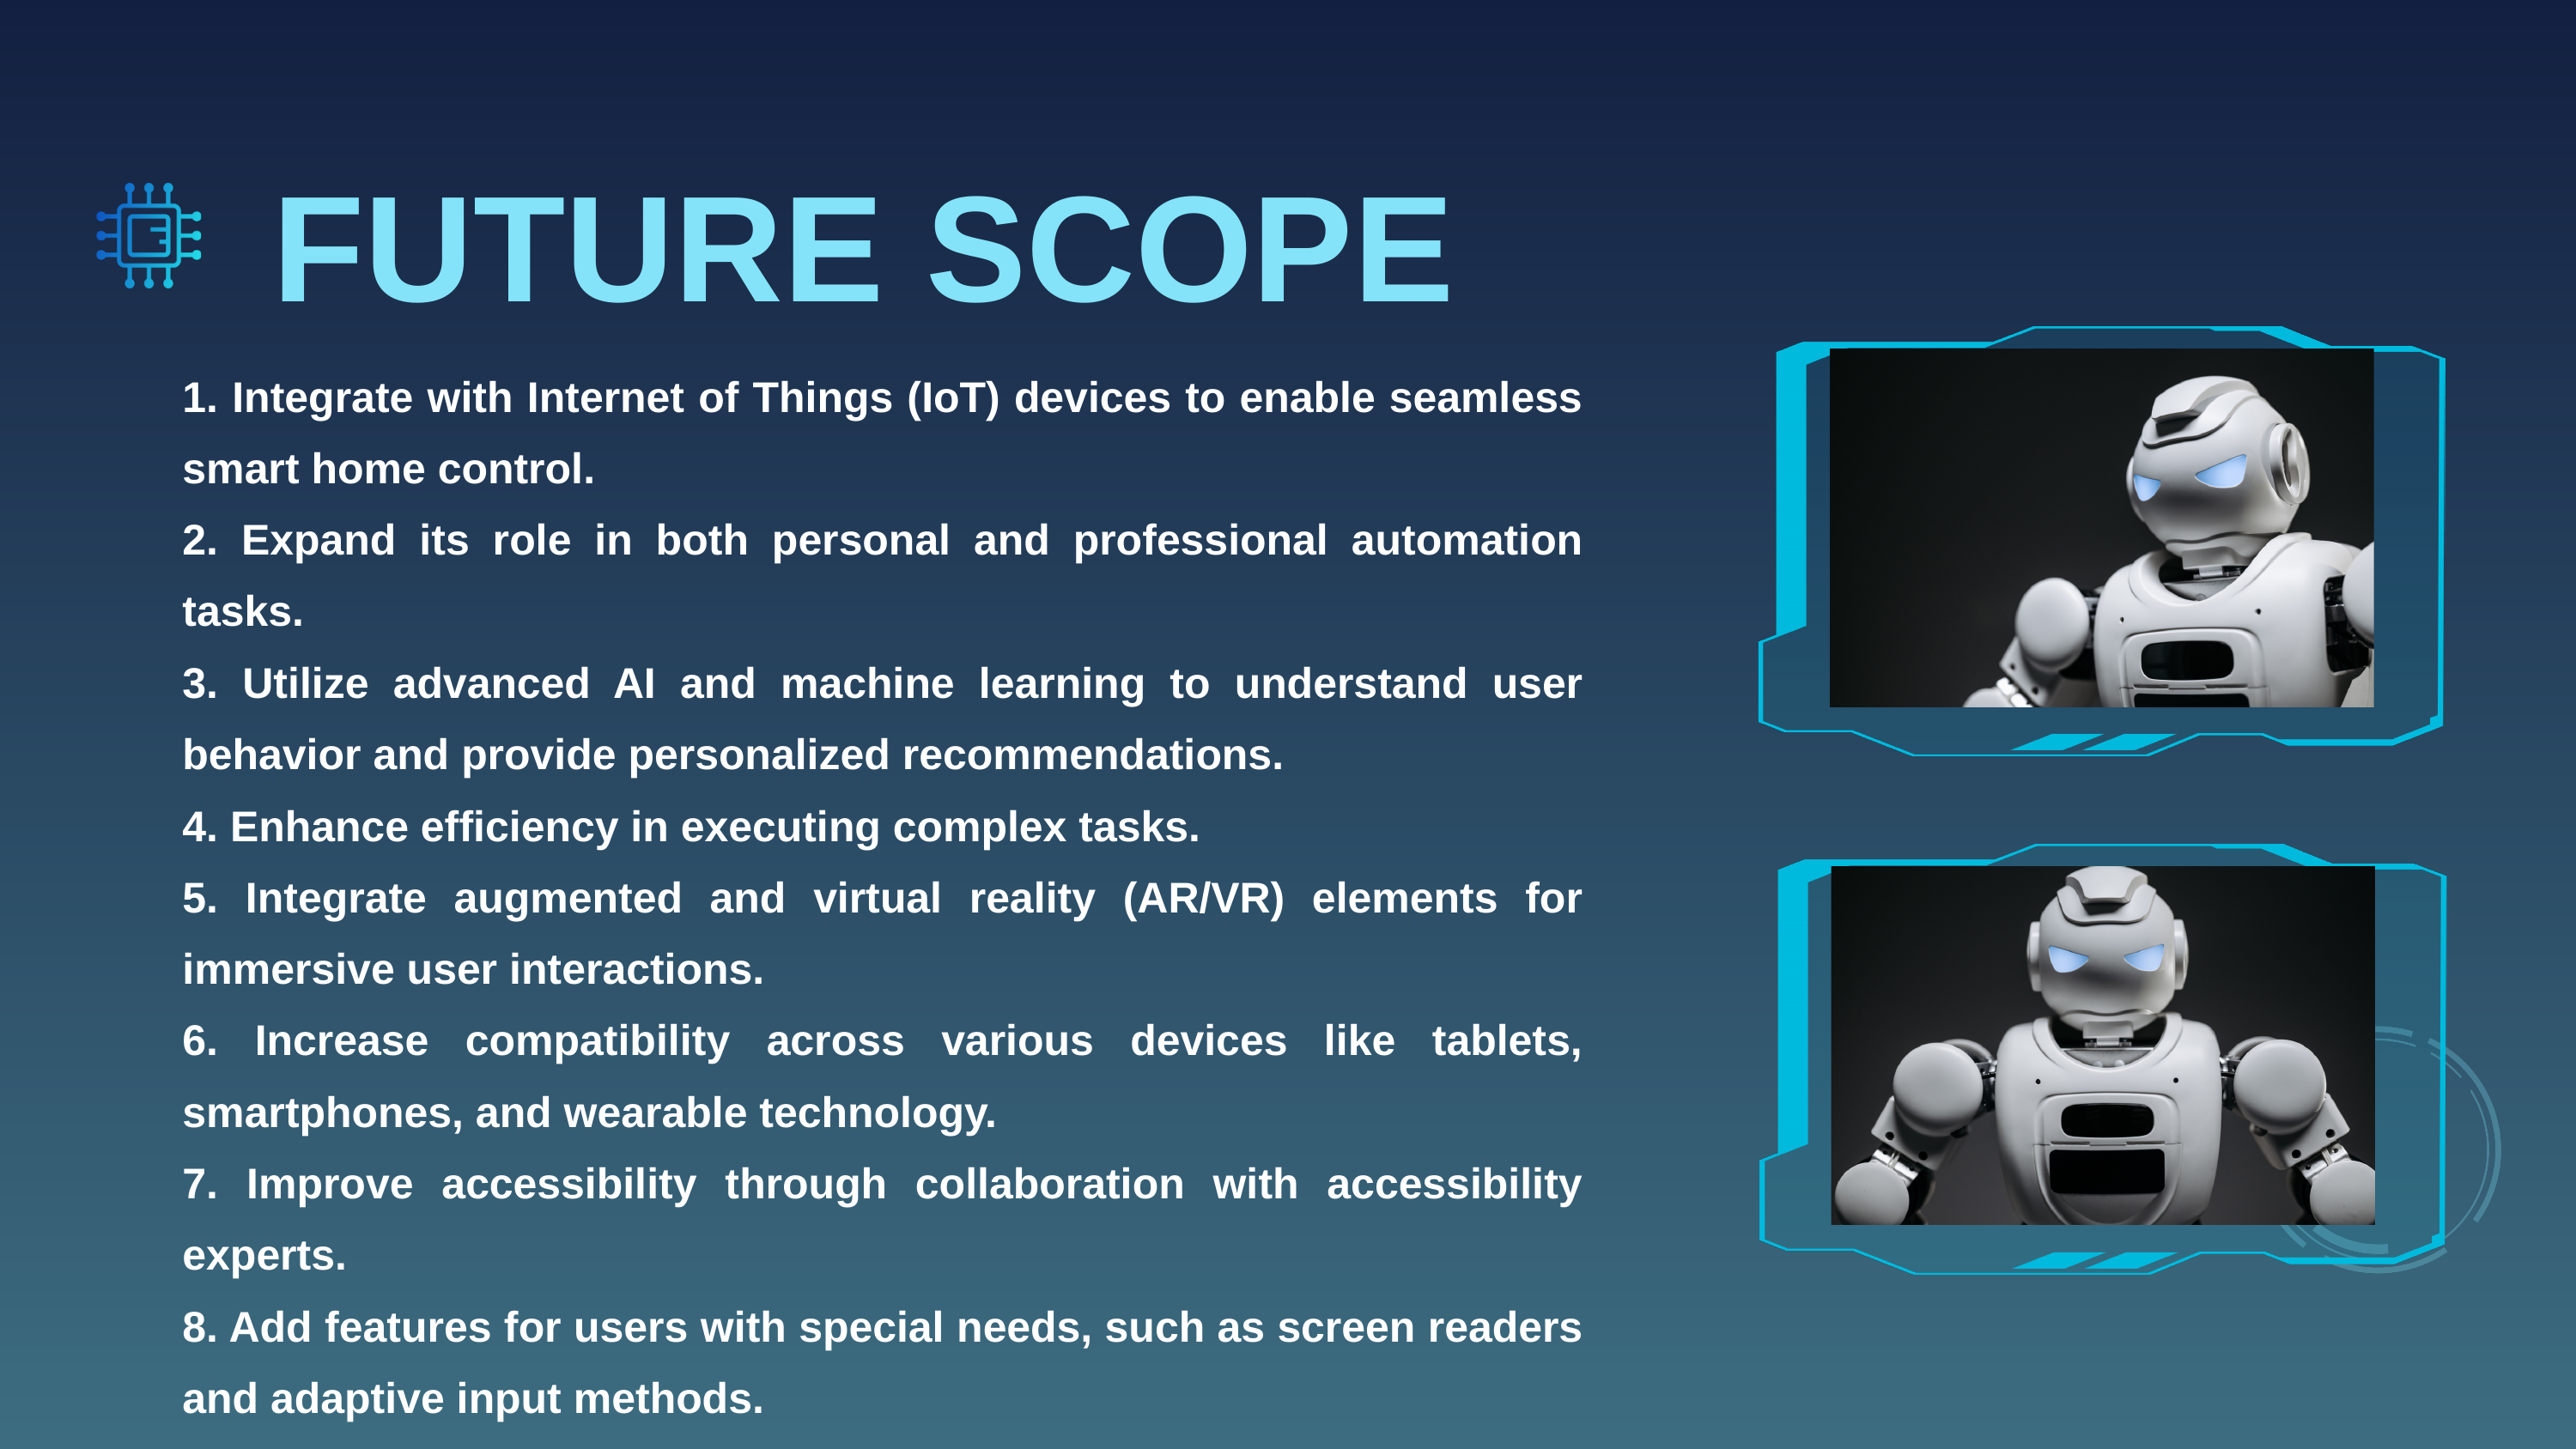

FUTURE SCOPE

1. Integrate with Internet of Things (IoT) devices to enable seamless smart home control.
2. Expand its role in both personal and professional automation tasks.
3. Utilize advanced AI and machine learning to understand user behavior and provide personalized recommendations.
4. Enhance efficiency in executing complex tasks.
5. Integrate augmented and virtual reality (AR/VR) elements for immersive user interactions.
6. Increase compatibility across various devices like tablets, smartphones, and wearable technology.
7. Improve accessibility through collaboration with accessibility experts.
8. Add features for users with special needs, such as screen readers and adaptive input methods.